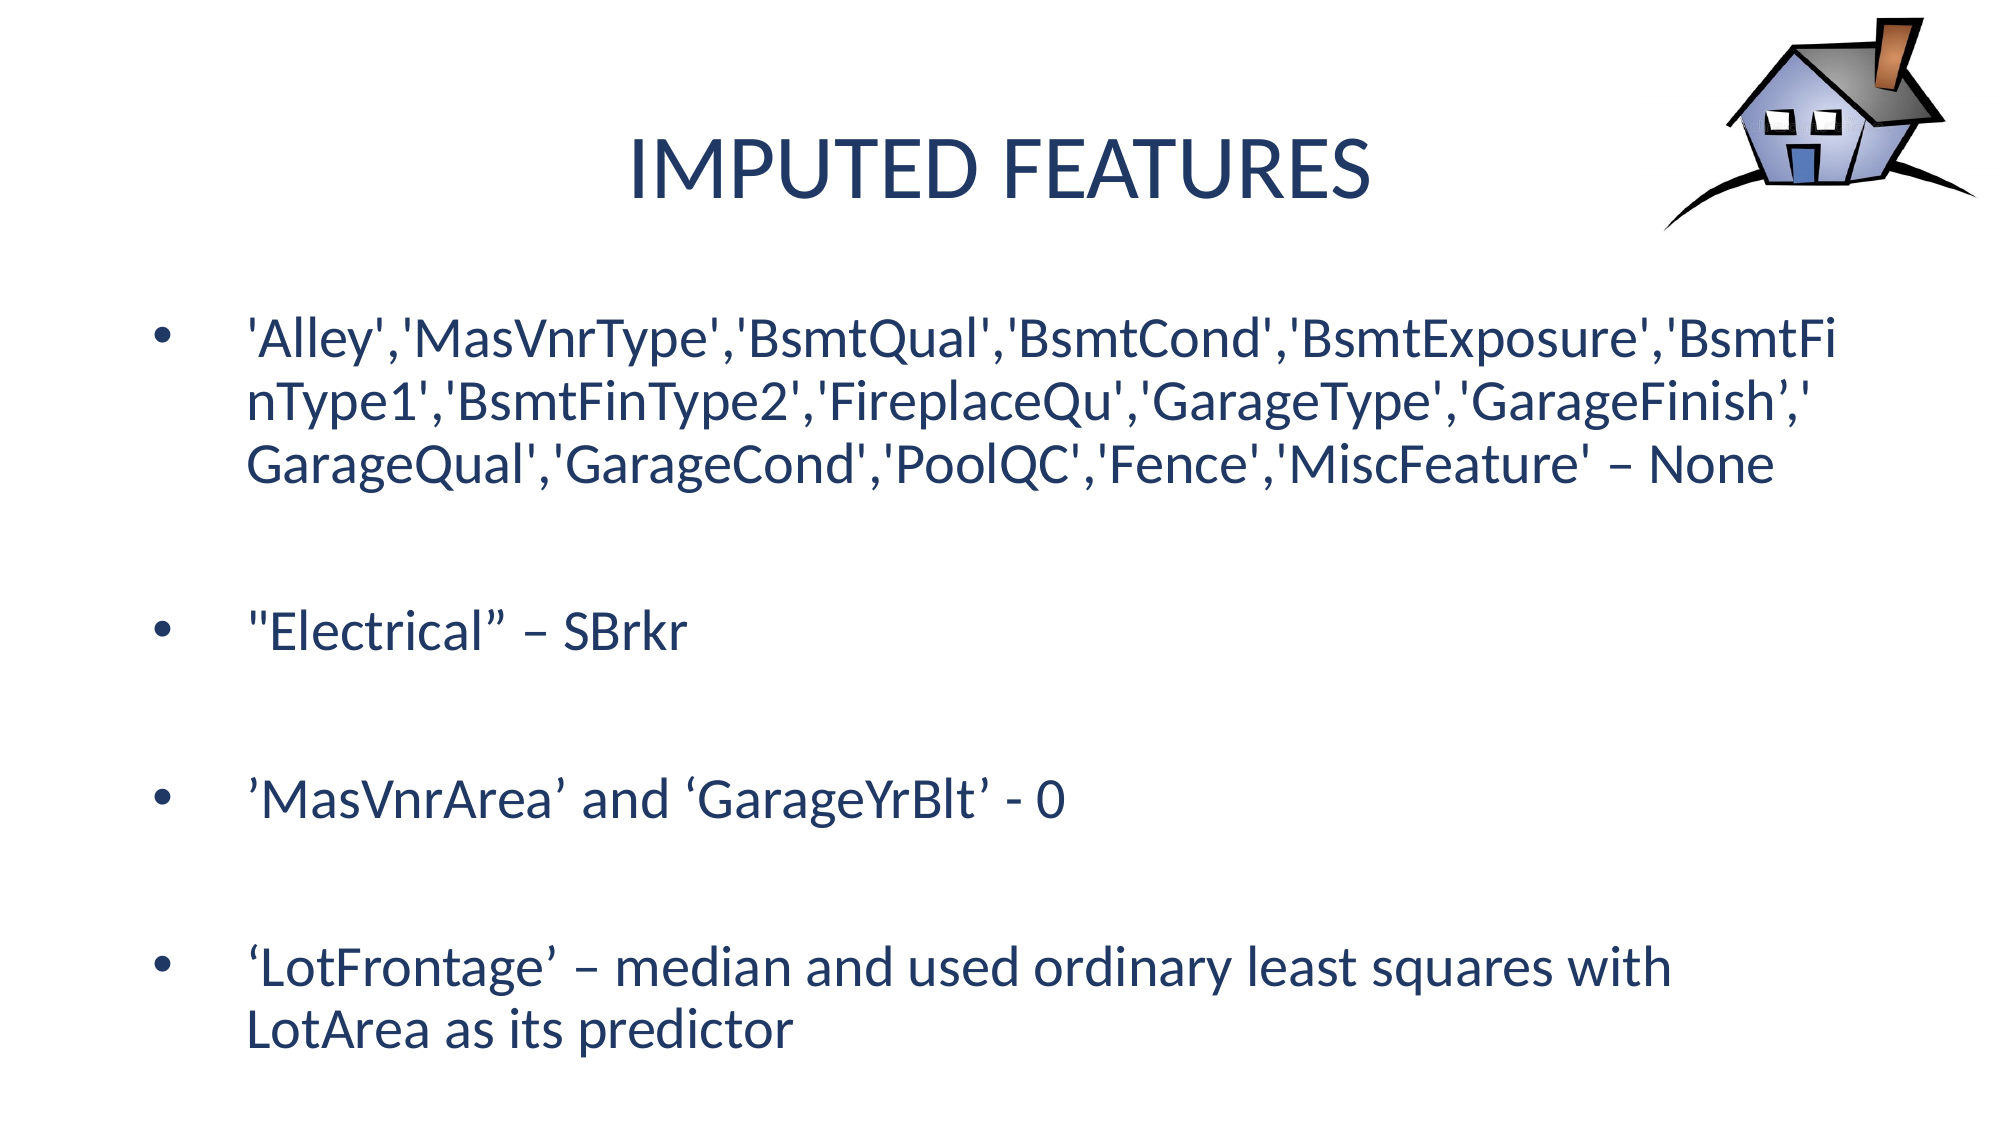

# IMPUTED FEATURES
'Alley','MasVnrType','BsmtQual','BsmtCond','BsmtExposure','BsmtFinType1','BsmtFinType2','FireplaceQu','GarageType','GarageFinish’,'GarageQual','GarageCond','PoolQC','Fence','MiscFeature' – None

"Electrical” – SBrkr

’MasVnrArea’ and ‘GarageYrBlt’ - 0

‘LotFrontage’ – median and used ordinary least squares with LotArea as its predictor